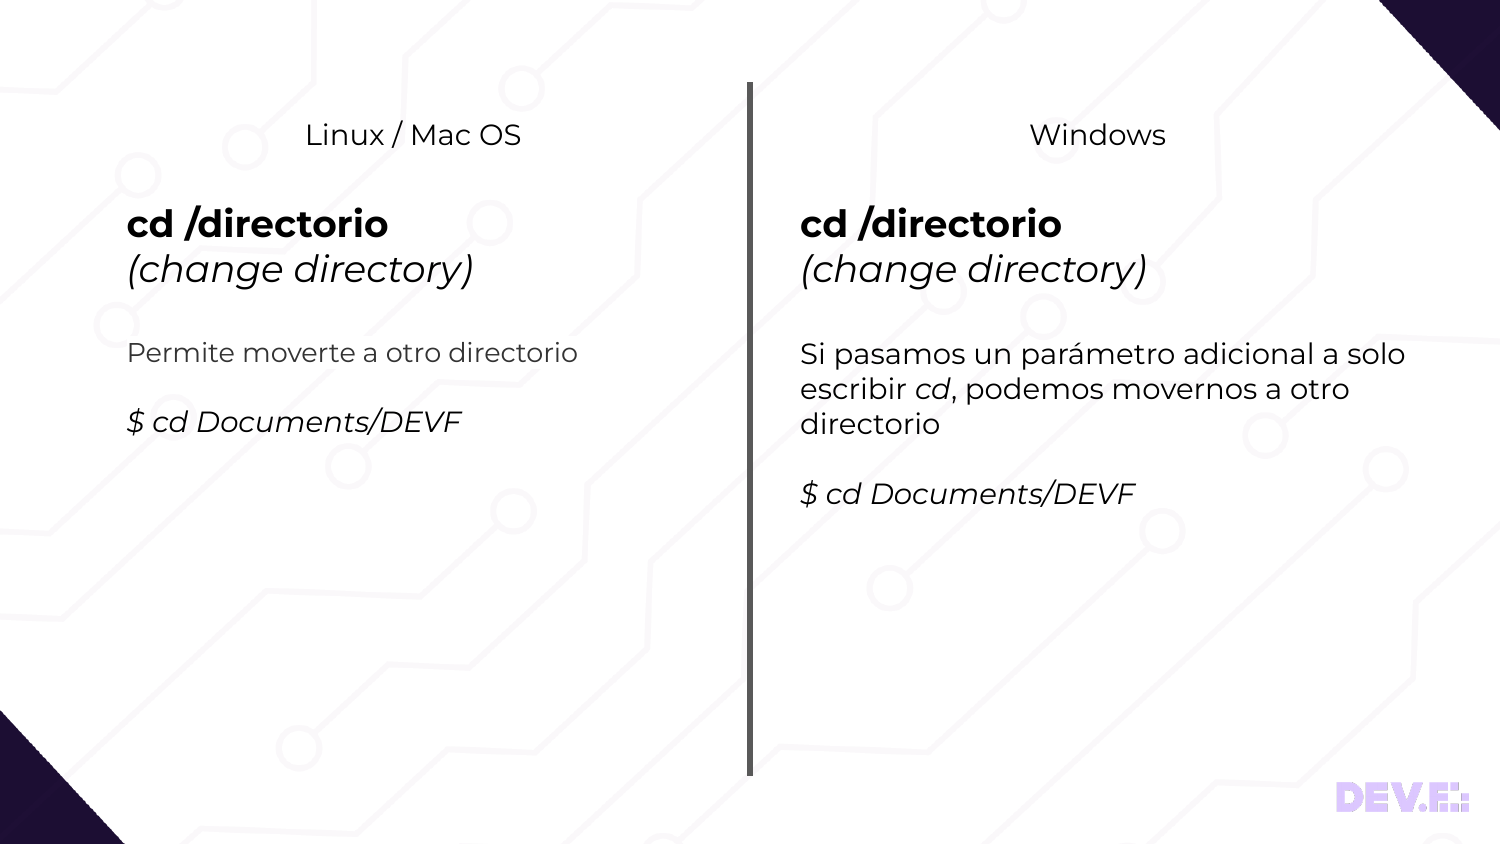

Linux / Mac OS
Windows
cd /directorio
(change directory)

Permite moverte a otro directorio

$ cd Documents/DEVF
cd /directorio
(change directory)

Si pasamos un parámetro adicional a solo escribir cd, podemos movernos a otro directorio

$ cd Documents/DEVF